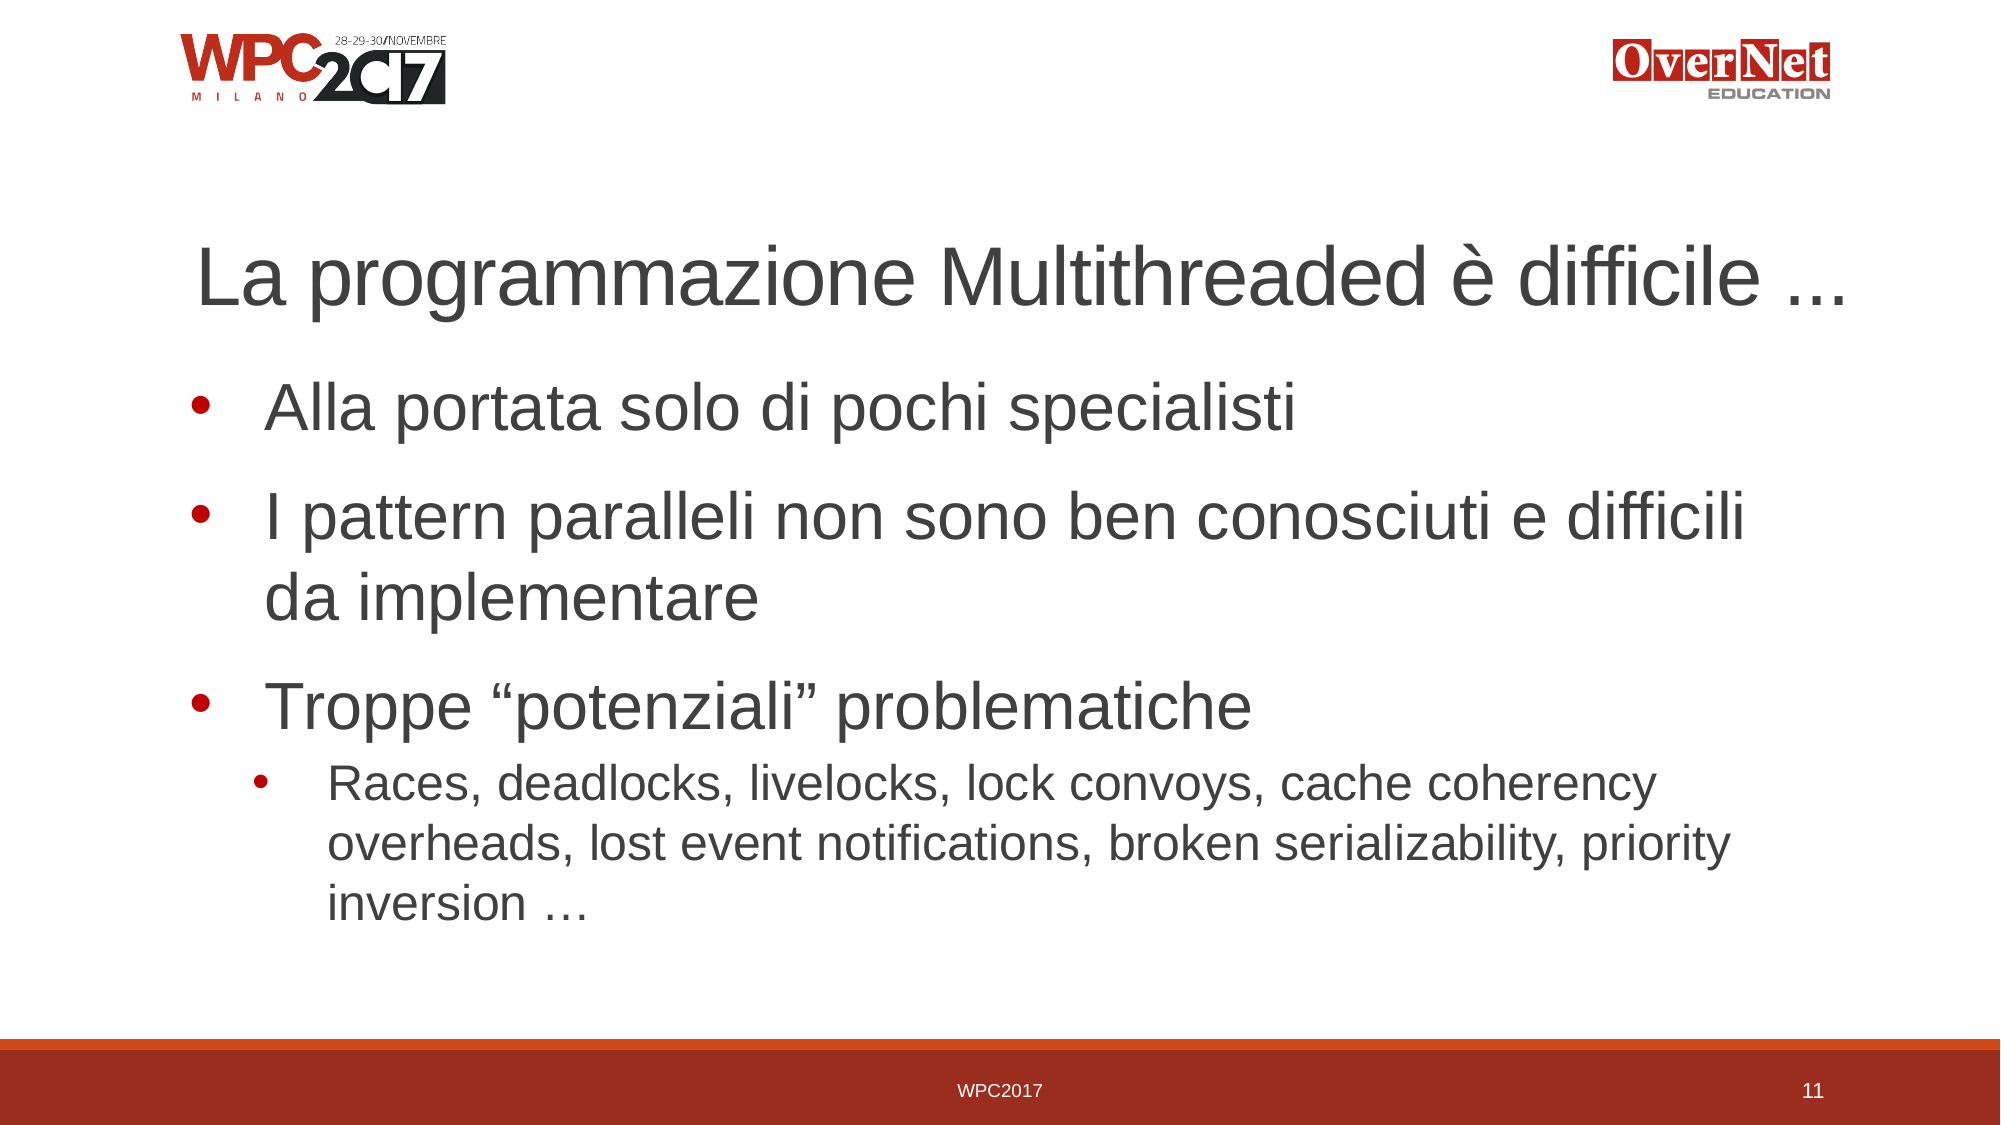

# La programmazione Multithreaded è difficile ...
Alla portata solo di pochi specialisti
I pattern paralleli non sono ben conosciuti e difficili da implementare
Troppe “potenziali” problematiche
Races, deadlocks, livelocks, lock convoys, cache coherency overheads, lost event notifications, broken serializability, priority inversion …
WPC2017
11